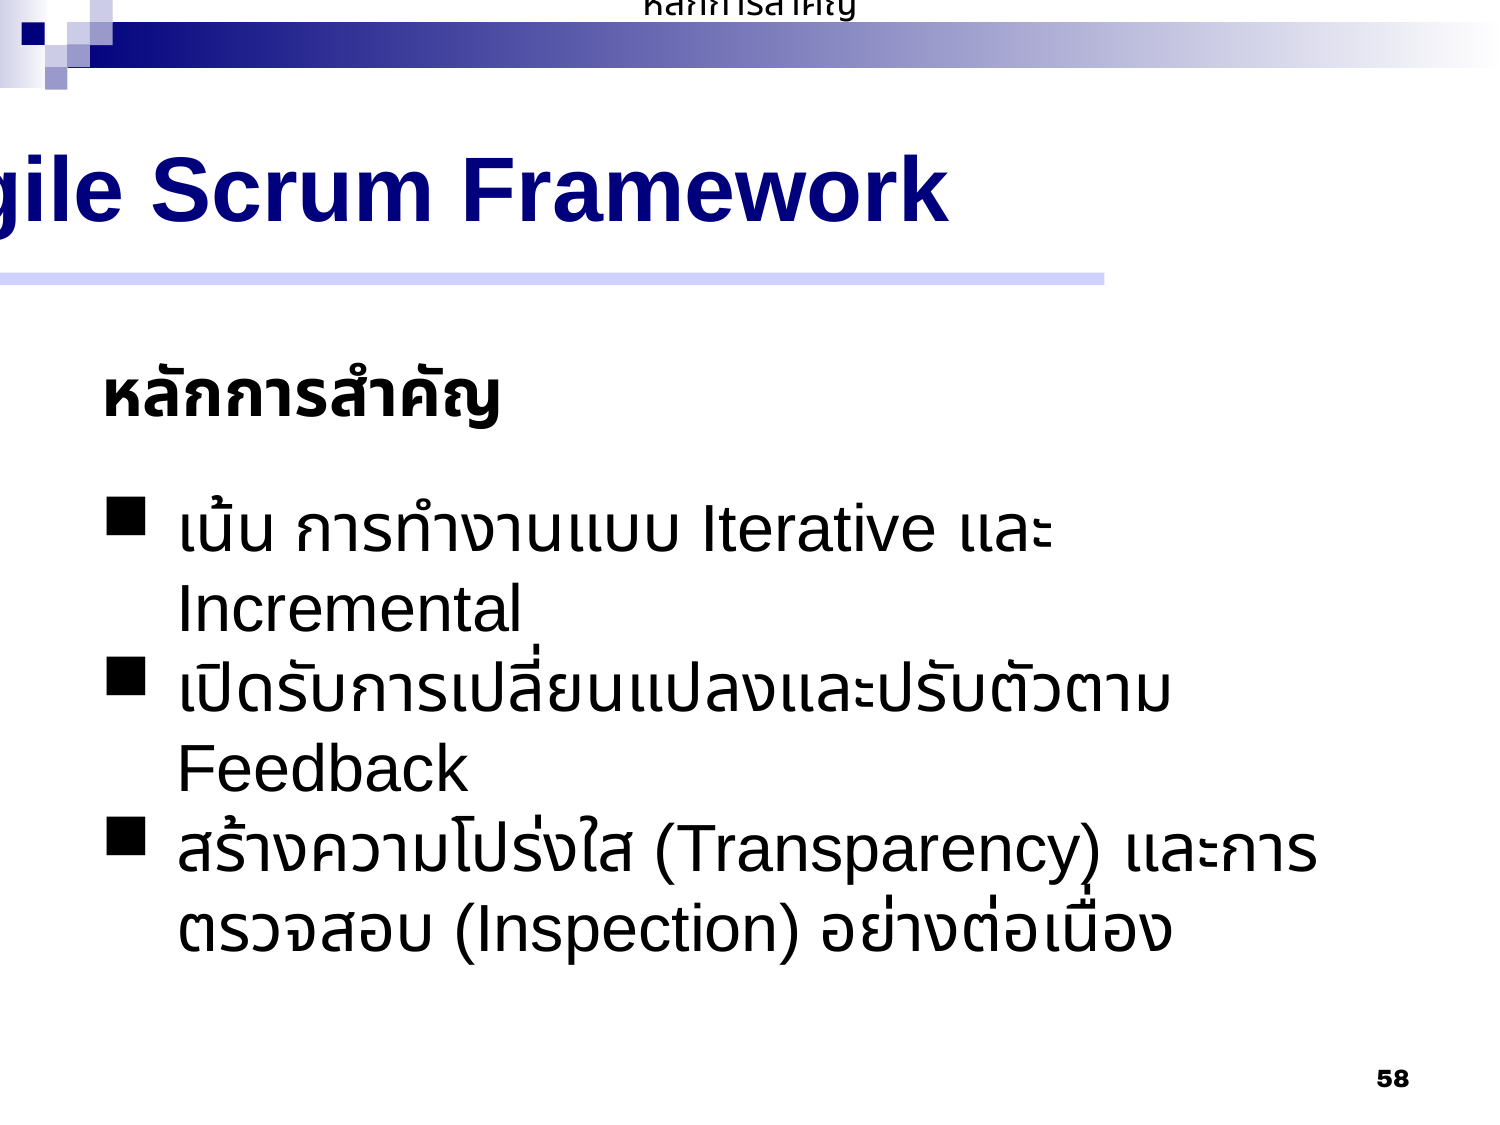

หลักการสำคัญ
Agile Scrum Framework เป็นหนึ่งในวิธีการทำงานแบบ Agile ที่ได้รับความนิยมมากที่สุด โดยเน้นการทำงานแบบเป็นทีมและการส่งมอบงานอย่างต่อเนื่องเพื่อสร้างคุณค่าให้กับลูกค้าอย่างรวดเร็วและยืดหยุ่น รายละเอียดหลักของ Scrum Framework ประกอบด้วย:
Agile Scrum Framework

หลักการสำคัญ
เน้น การทำงานแบบ Iterative และ Incremental
เปิดรับการเปลี่ยนแปลงและปรับตัวตาม Feedback
สร้างความโปร่งใส (Transparency) และการตรวจสอบ (Inspection) อย่างต่อเนื่อง
58